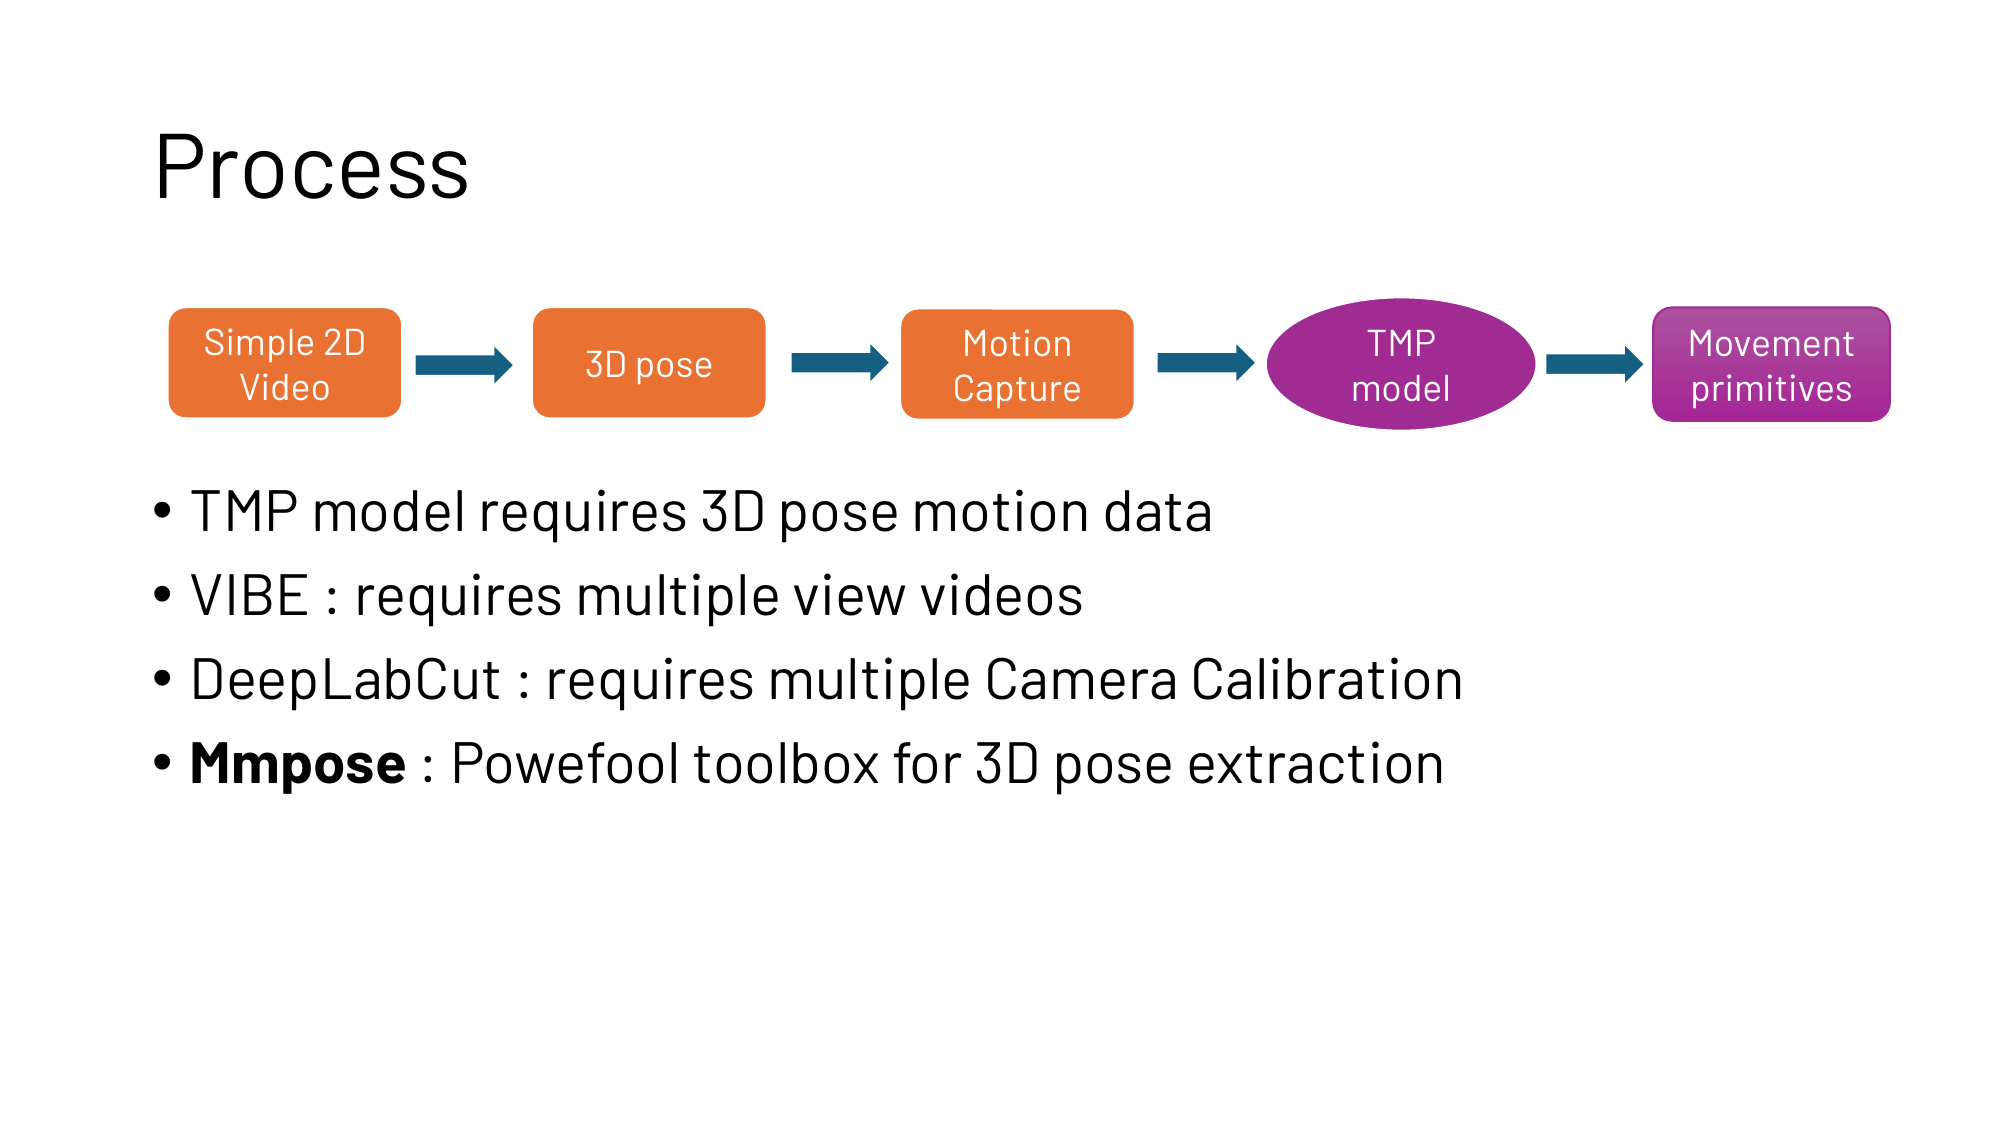

# Process
TMP model

TMP model requires 3D pose motion data
VIBE : requires multiple view videos
DeepLabCut : requires multiple Camera Calibration
Mmpose : Powefool toolbox for 3D pose extraction
Simple 2D Video
3D pose
Motion Capture
Movement primitives